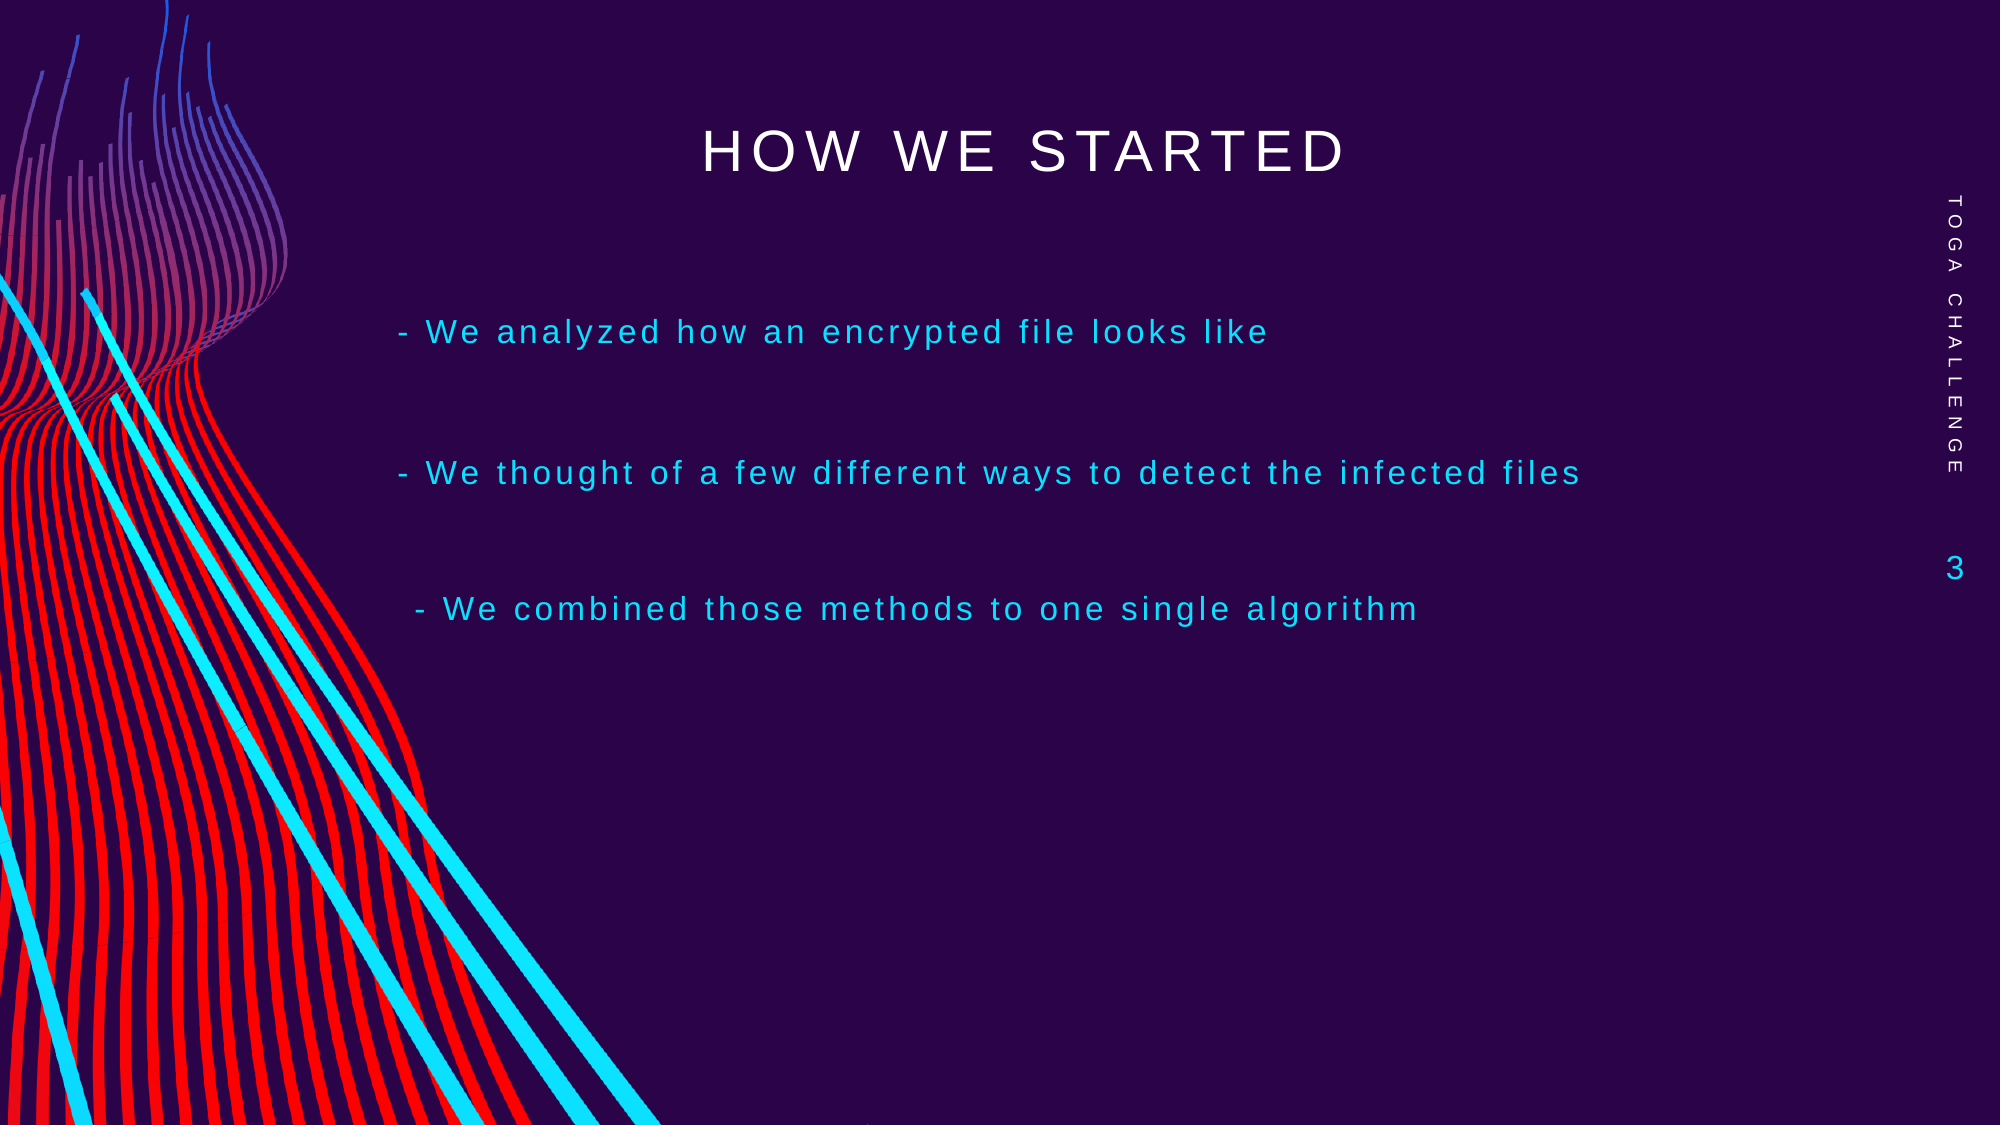

# How we started
Toga challenge
- We analyzed how an encrypted file looks like

- We thought of a few different ways to detect the infected files
3
- We combined those methods to one single algorithm